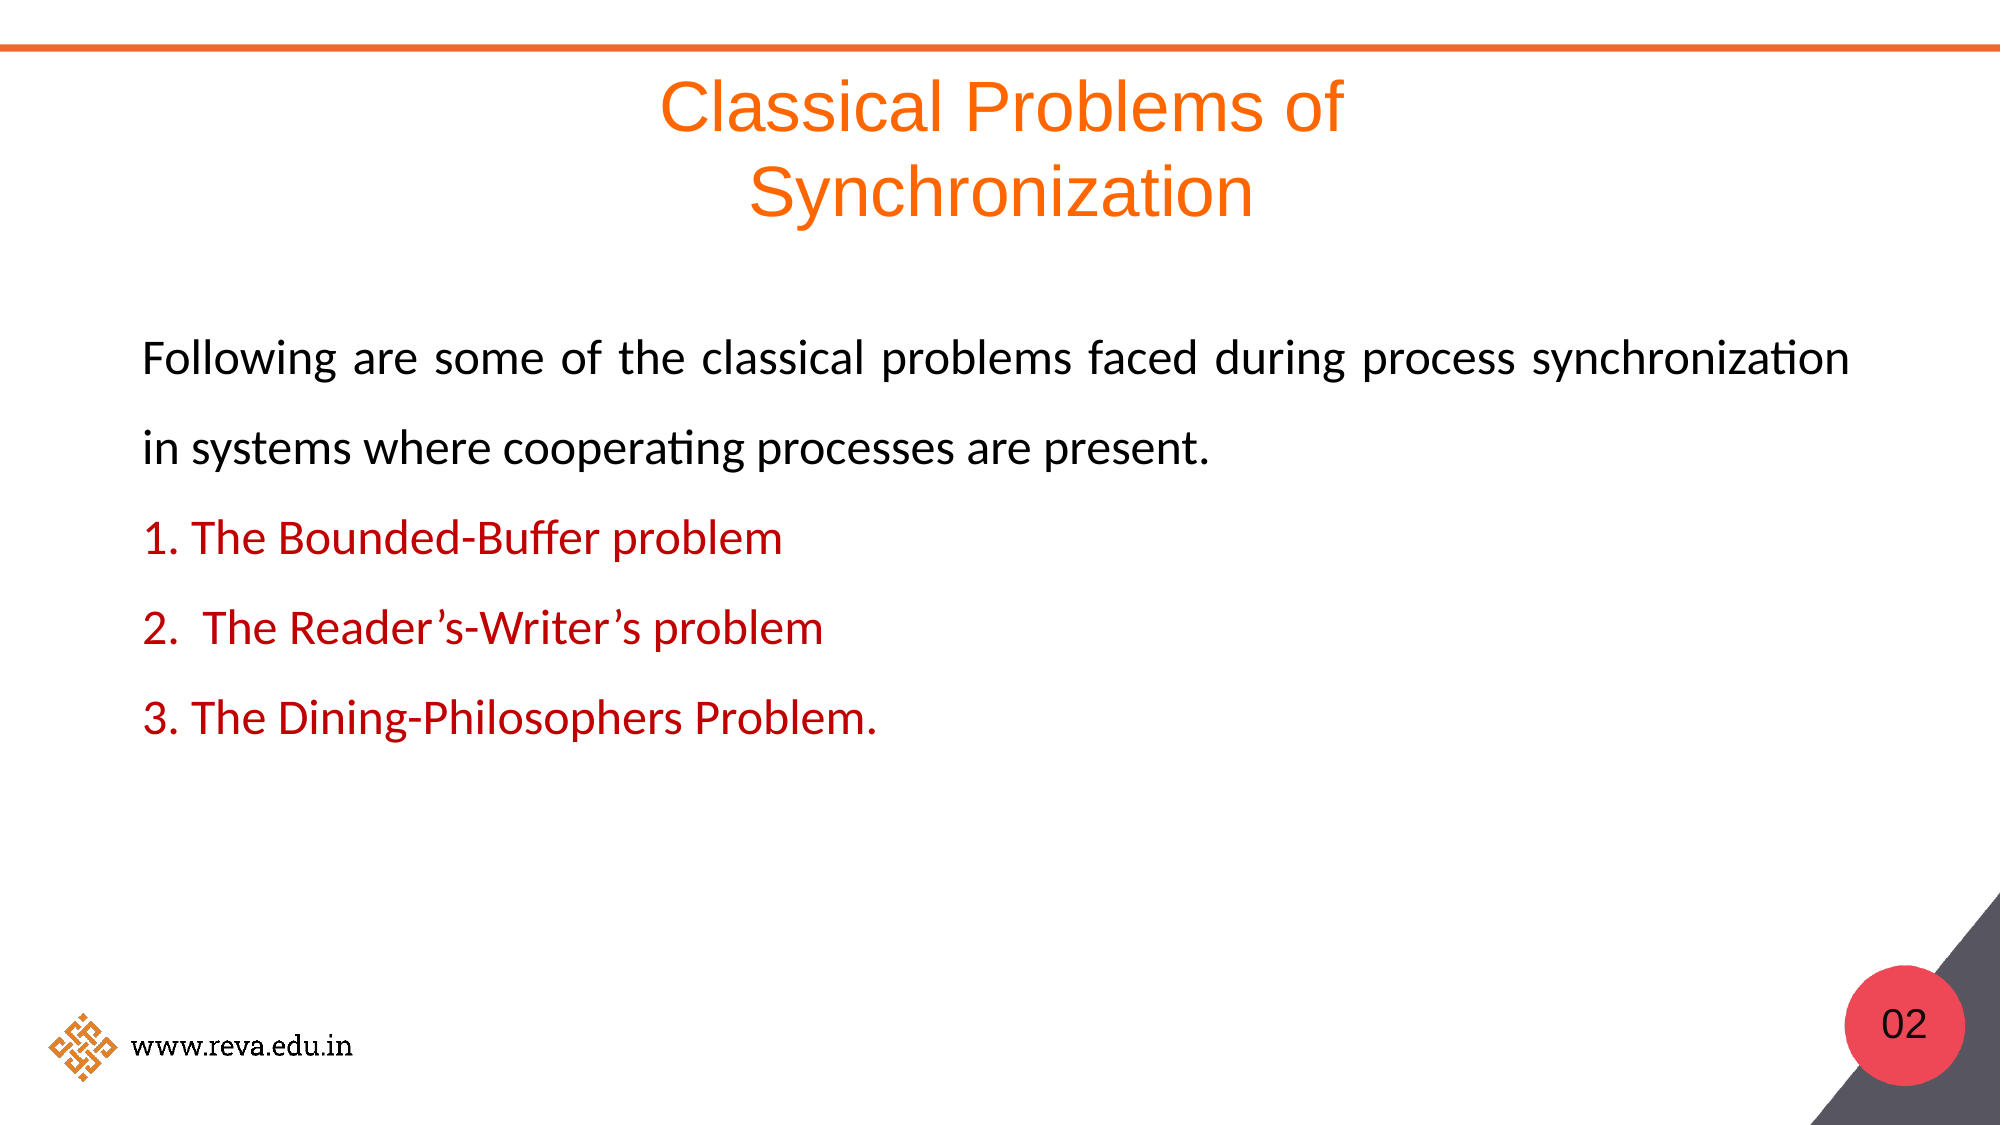

# Classical Problems of Synchronization
Following are some of the classical problems faced during process synchronization in systems where cooperating processes are present.
1. The Bounded-Buffer problem
2.  The Reader’s-Writer’s problem
3. The Dining-Philosophers Problem.
02